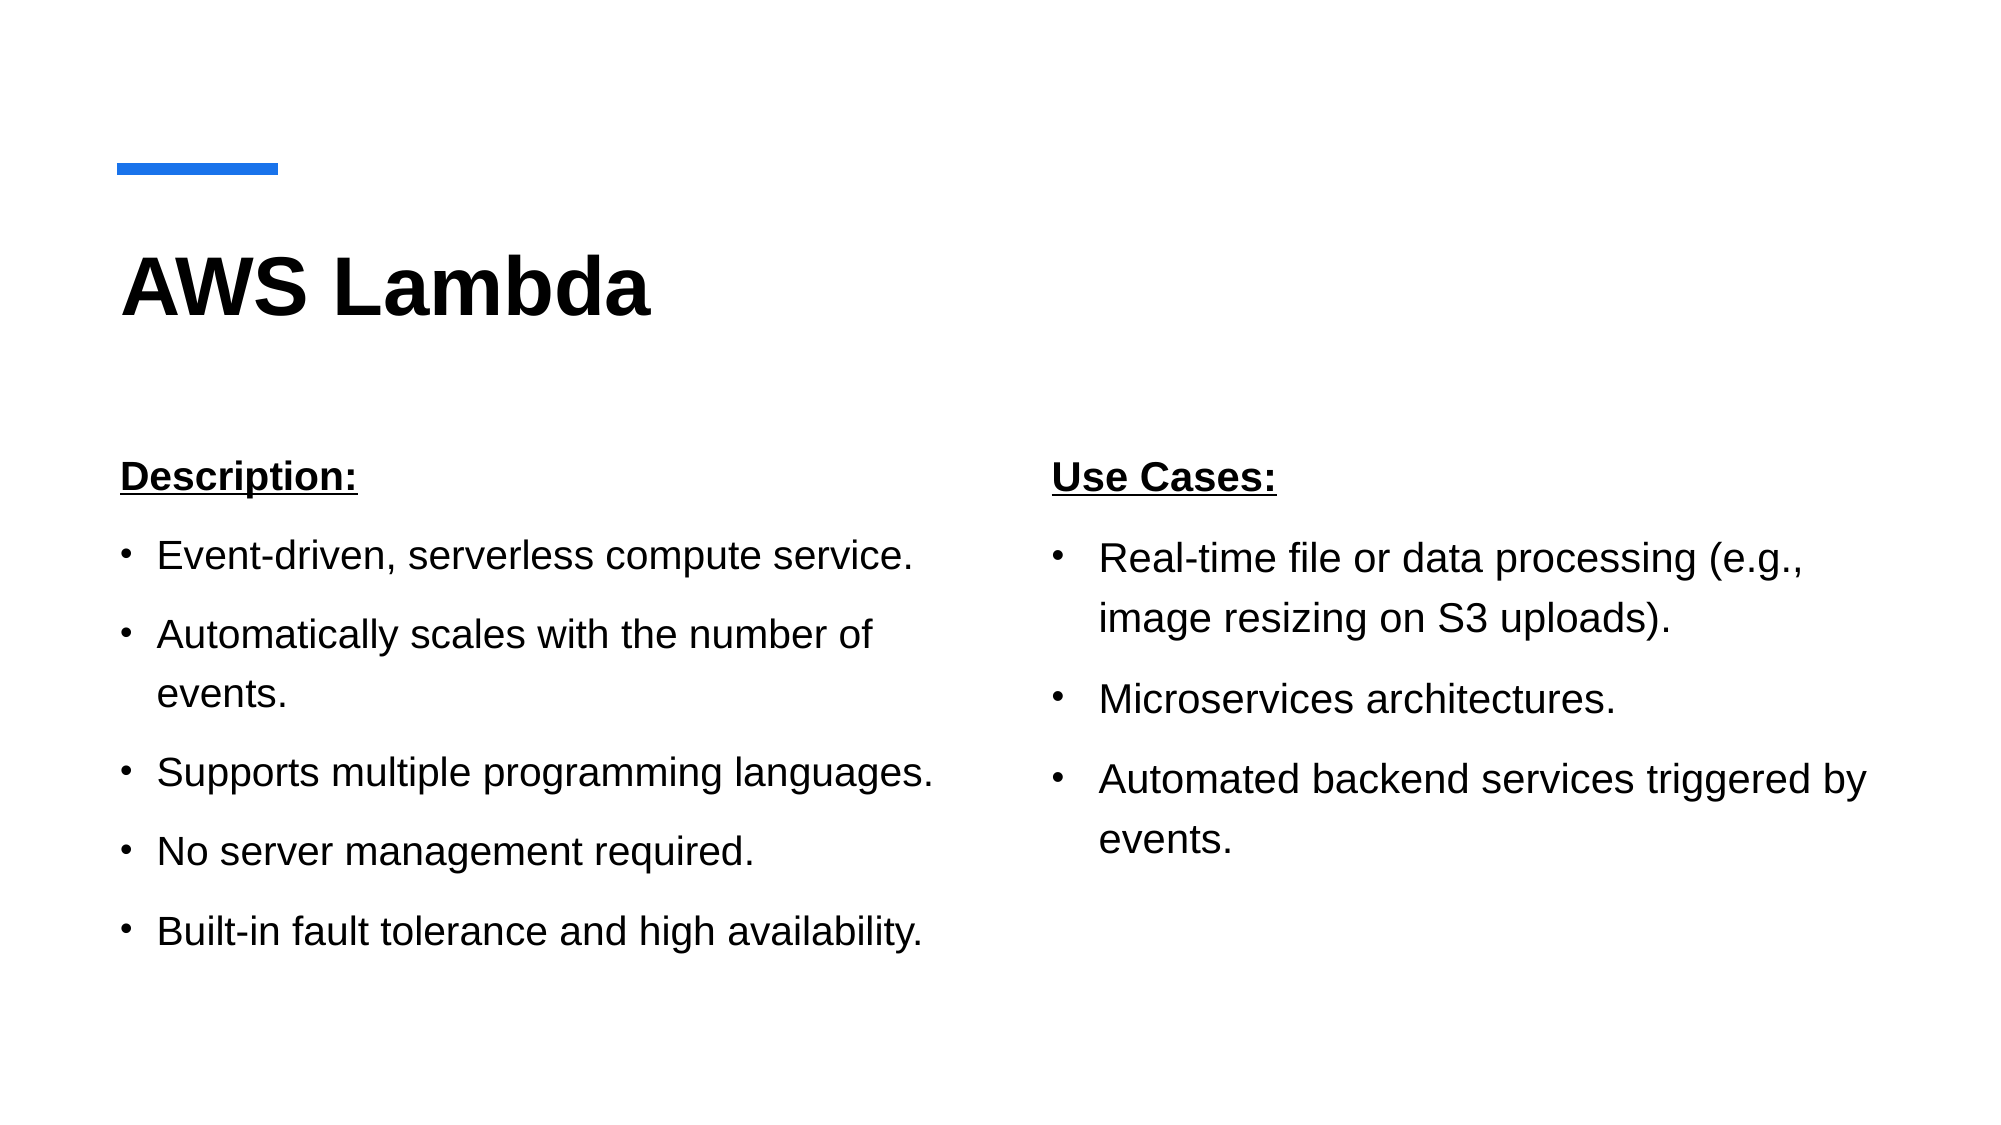

# AWS Lambda
Description:
Event-driven, serverless compute service.
Automatically scales with the number of events.
Supports multiple programming languages.
No server management required.
Built-in fault tolerance and high availability.
Use Cases:
Real-time file or data processing (e.g., image resizing on S3 uploads).
Microservices architectures.
Automated backend services triggered by events.